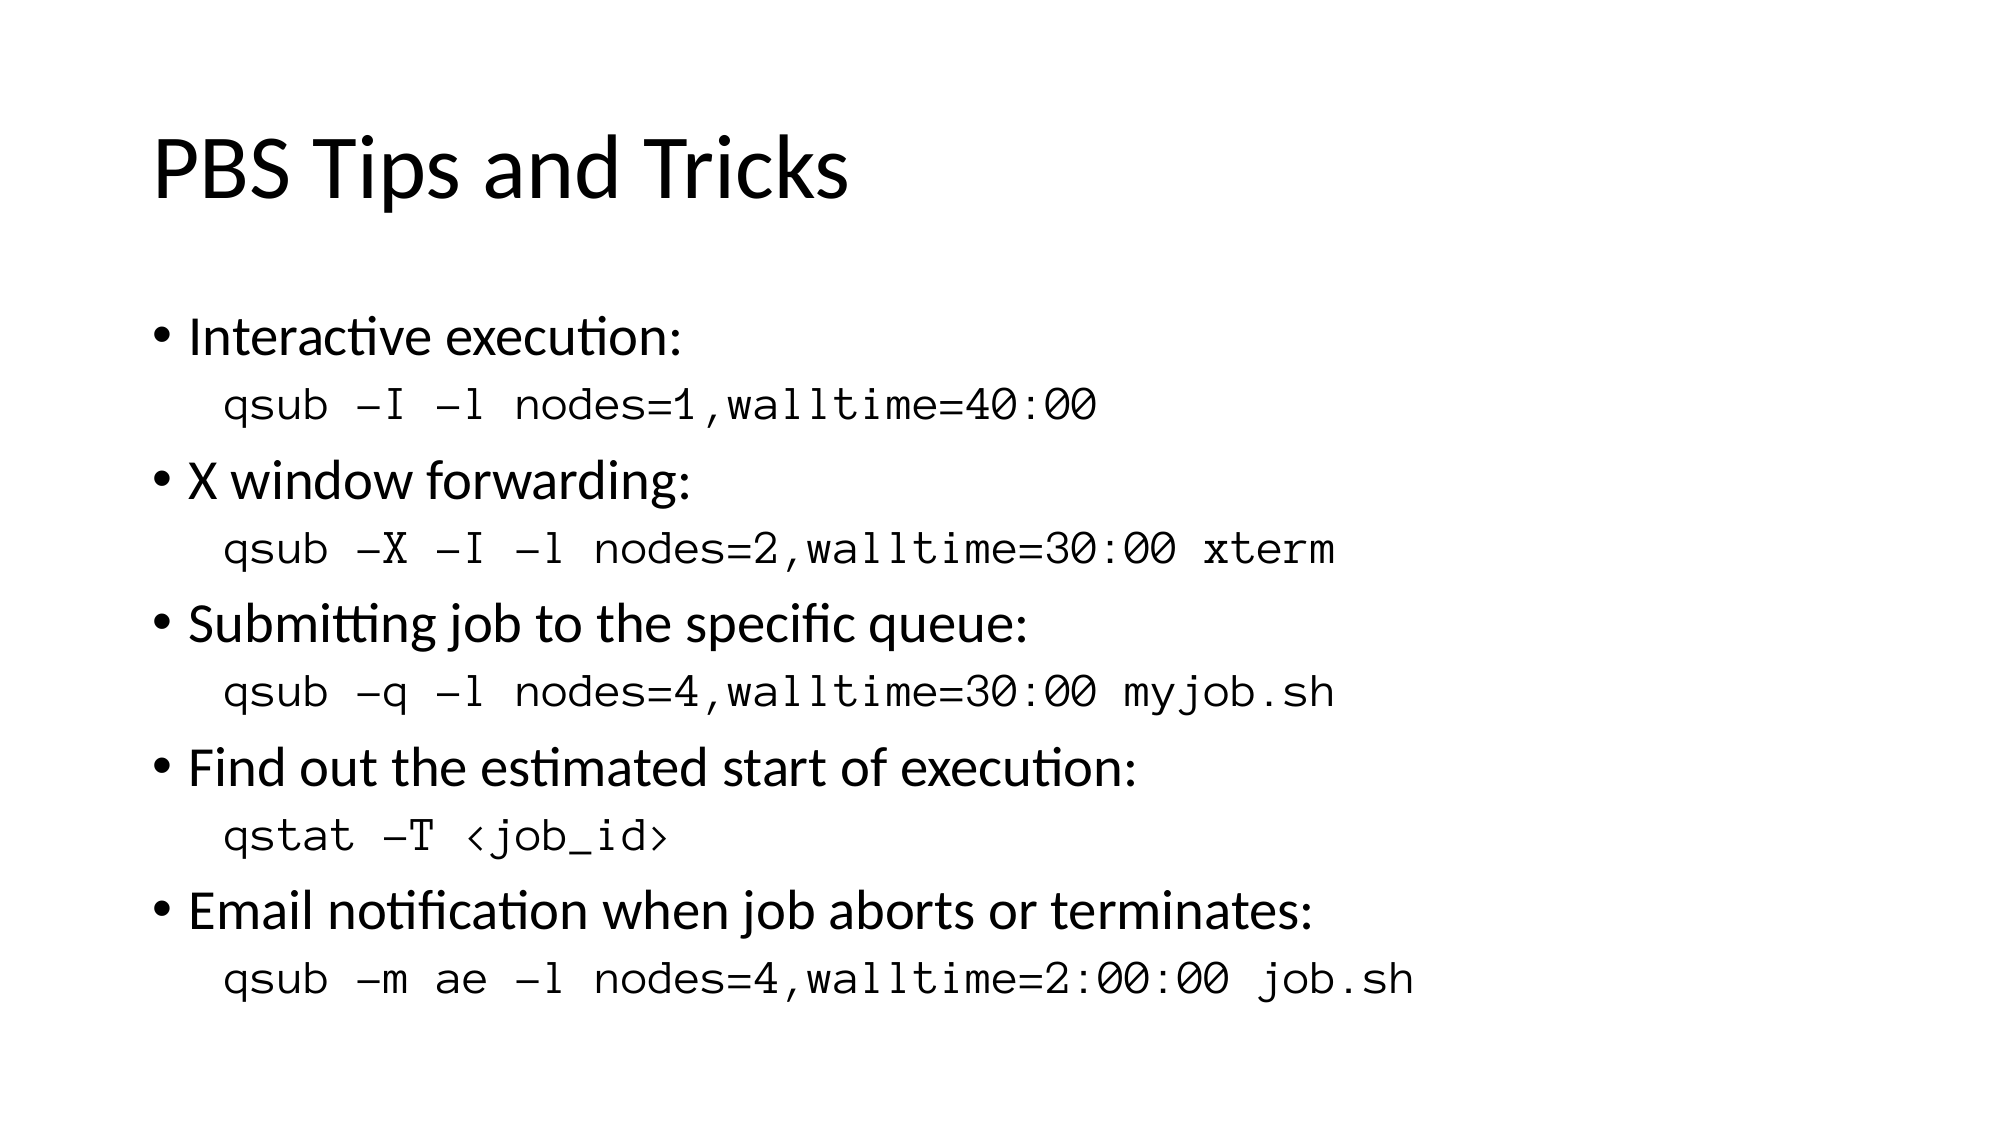

# PBS Tips and Tricks
Interactive execution:
qsub -I -l nodes=1,walltime=40:00
X window forwarding:
qsub -X -I -l nodes=2,walltime=30:00 xterm
Submitting job to the specific queue:
qsub -q -l nodes=4,walltime=30:00 myjob.sh
Find out the estimated start of execution:
qstat -T <job_id>
Email notification when job aborts or terminates:
qsub -m ae -l nodes=4,walltime=2:00:00 job.sh